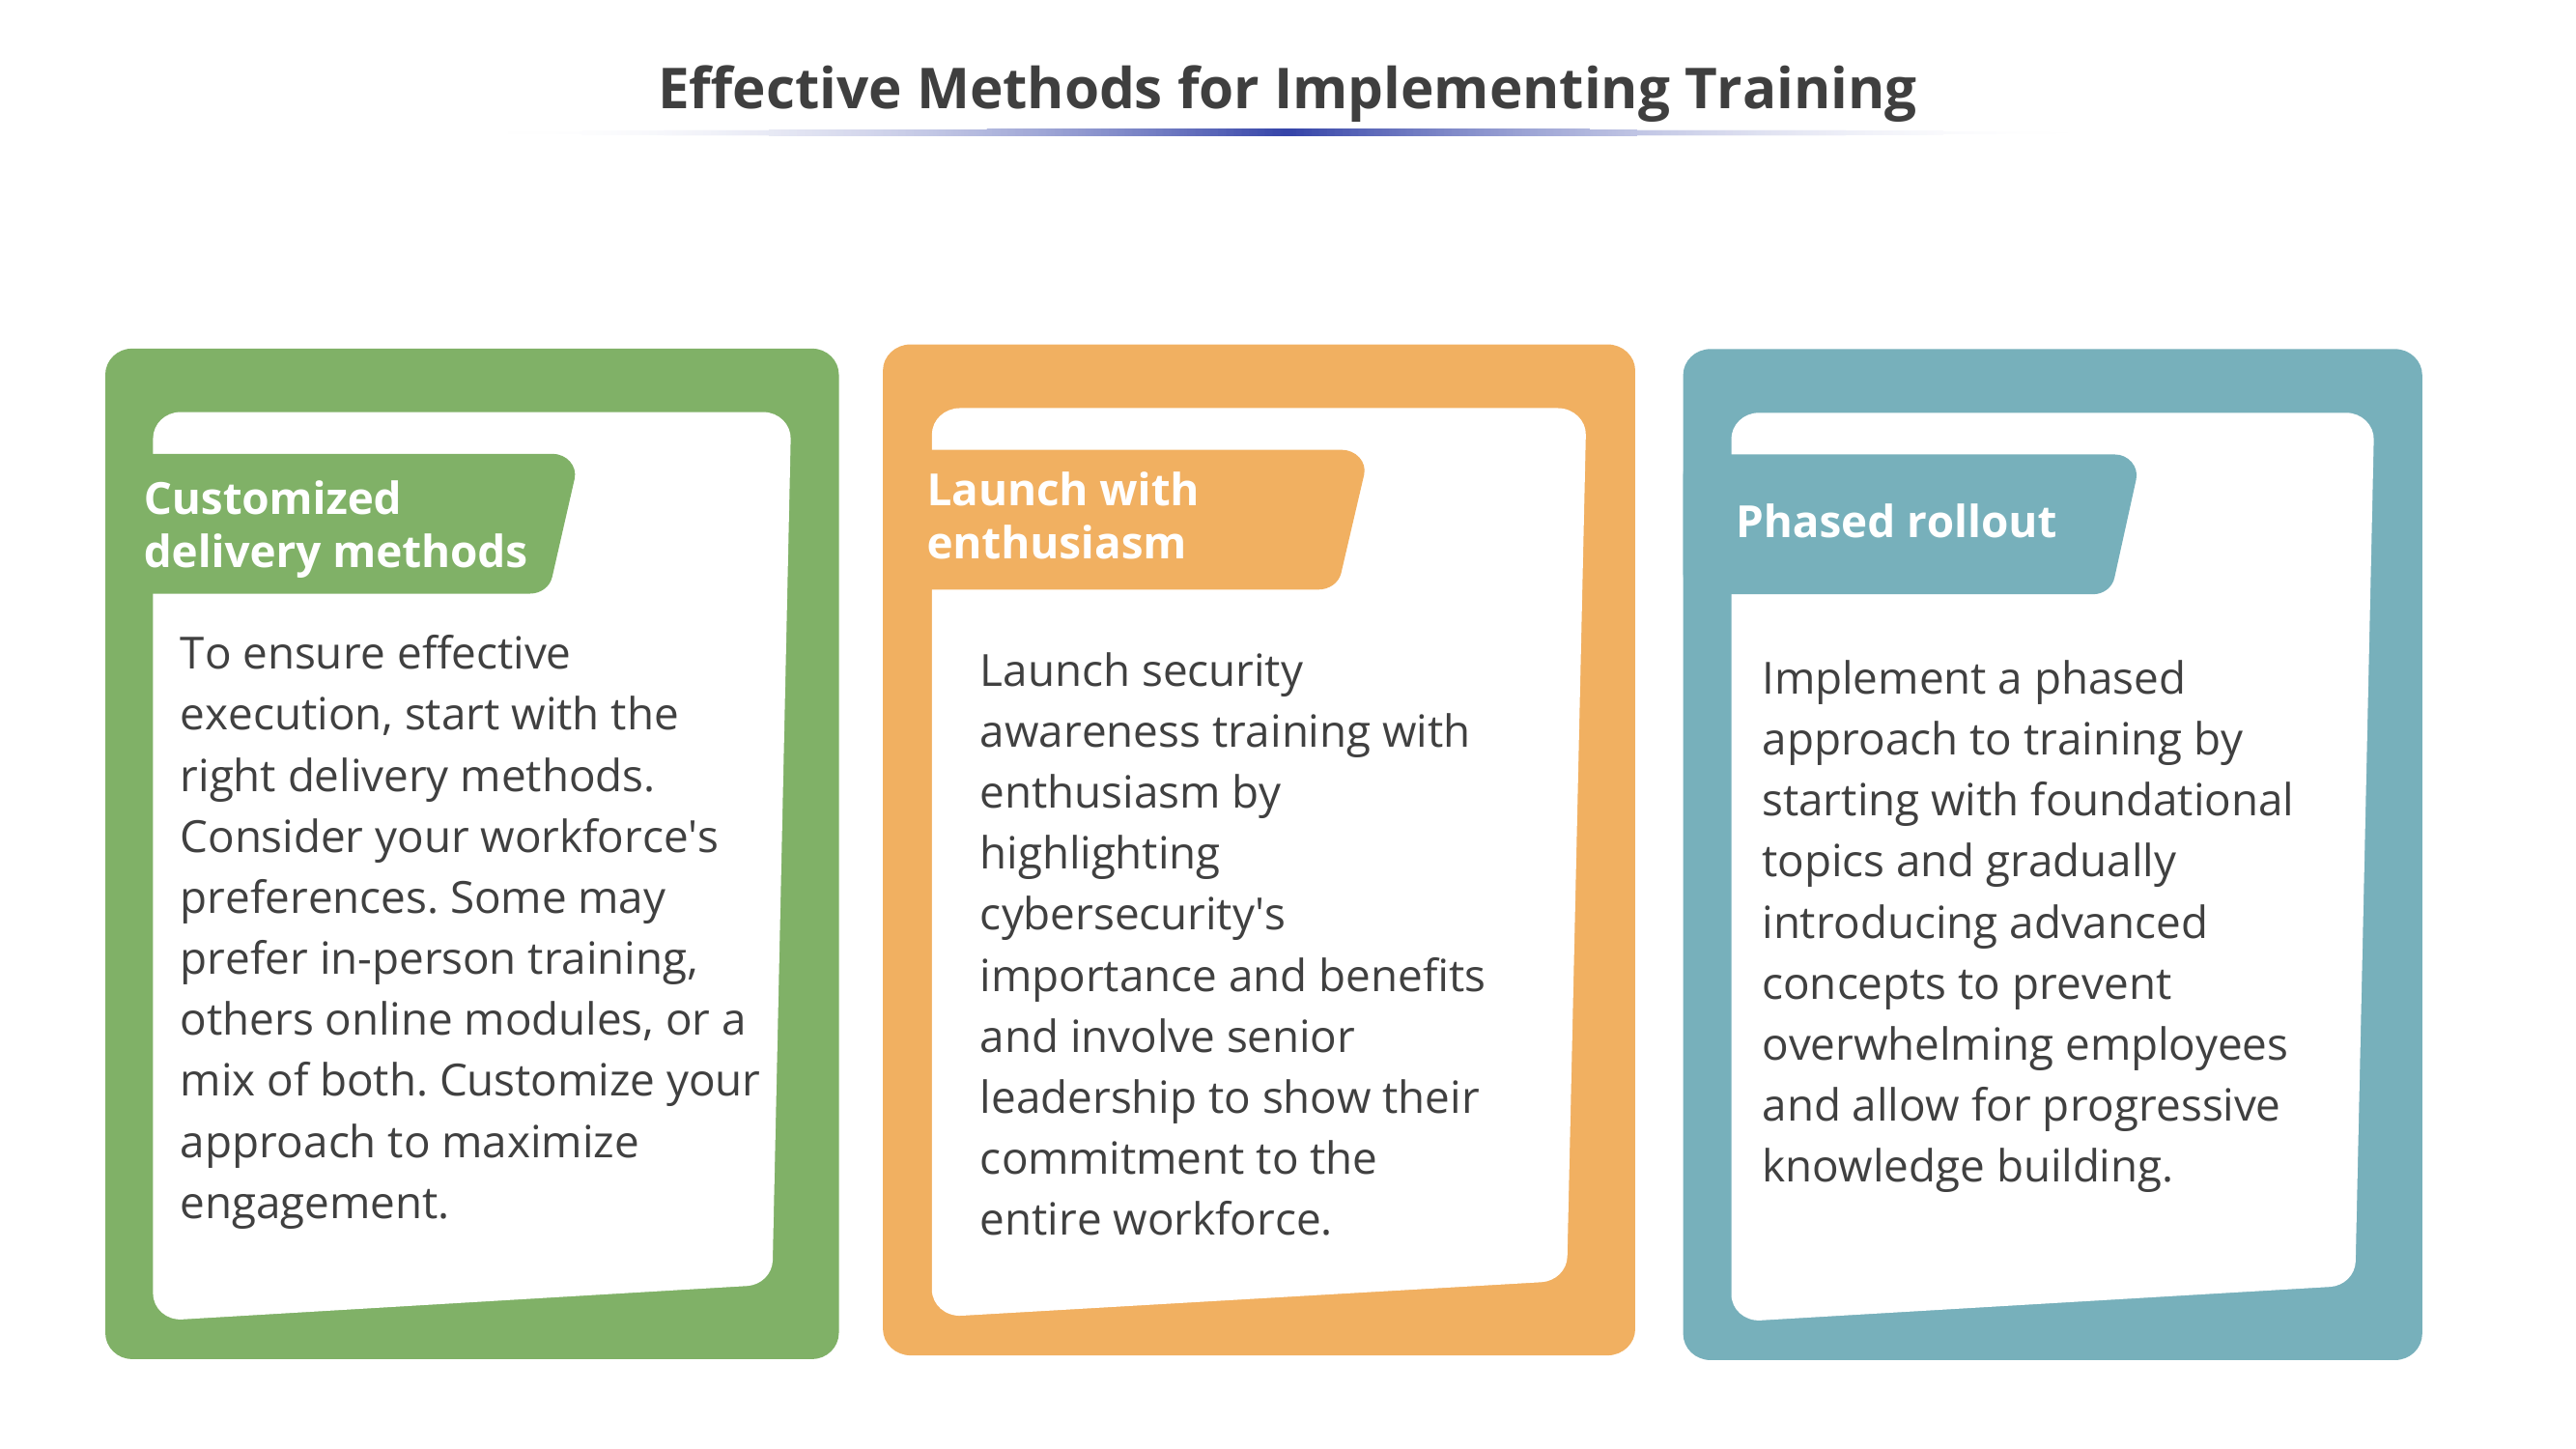

# Effective Methods for Implementing Training

Launch with enthusiasm

Customized delivery methods

Phased rollout
To ensure effective execution, start with the right delivery methods. Consider your workforce's preferences. Some may prefer in-person training, others online modules, or a mix of both. Customize your approach to maximize engagement.
Launch security awareness training with enthusiasm by highlighting cybersecurity's importance and benefits and involve senior leadership to show their commitment to the
entire workforce.
Implement a phased approach to training by starting with foundational topics and gradually introducing advanced concepts to prevent overwhelming employees and allow for progressive knowledge building.